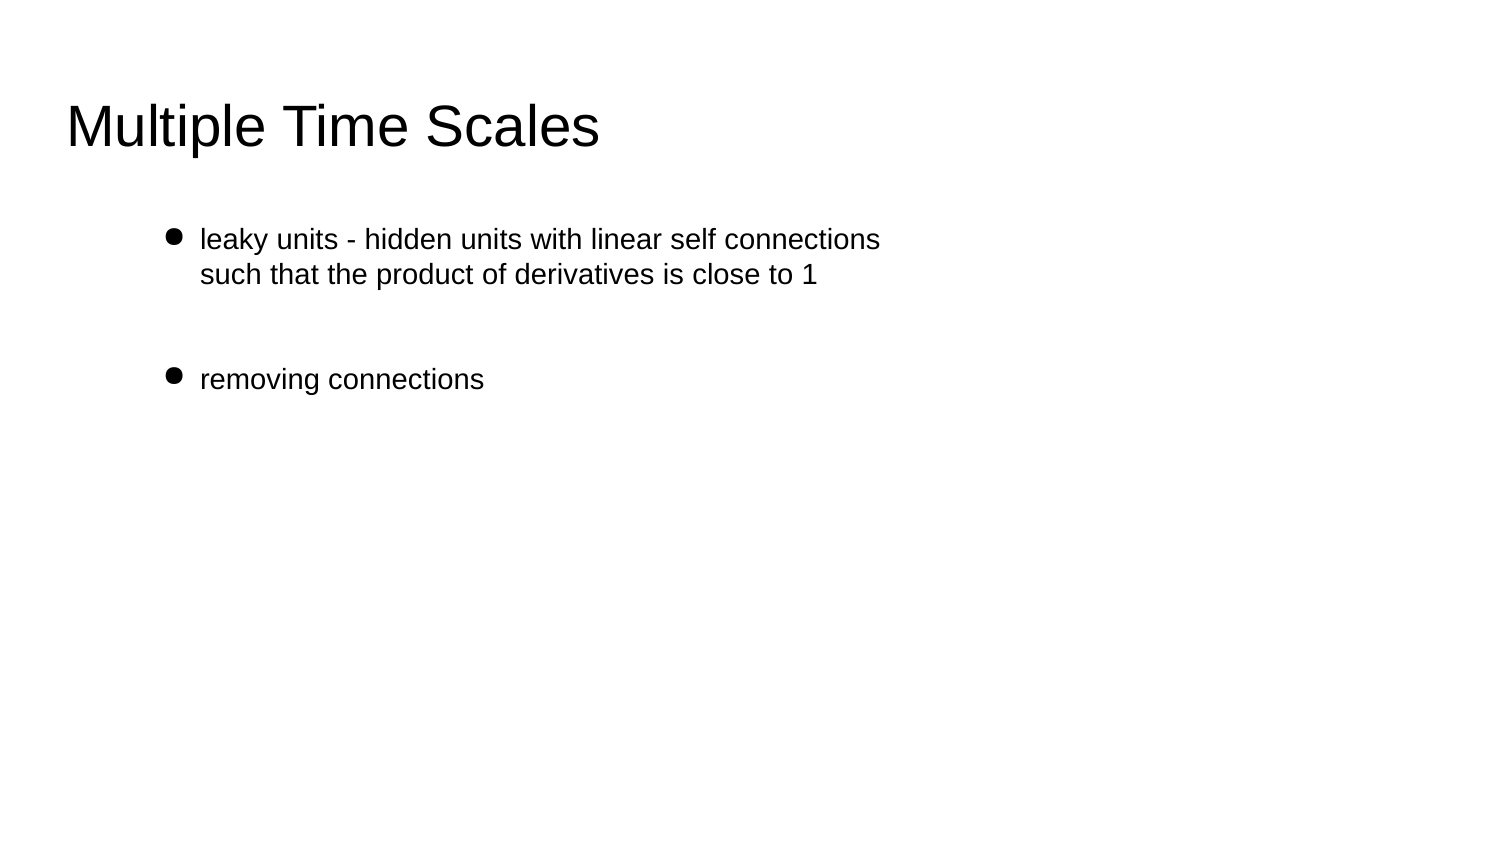

# Multiple Time Scales
leaky units - hidden units with linear self connections such that the product of derivatives is close to 1

removing connections